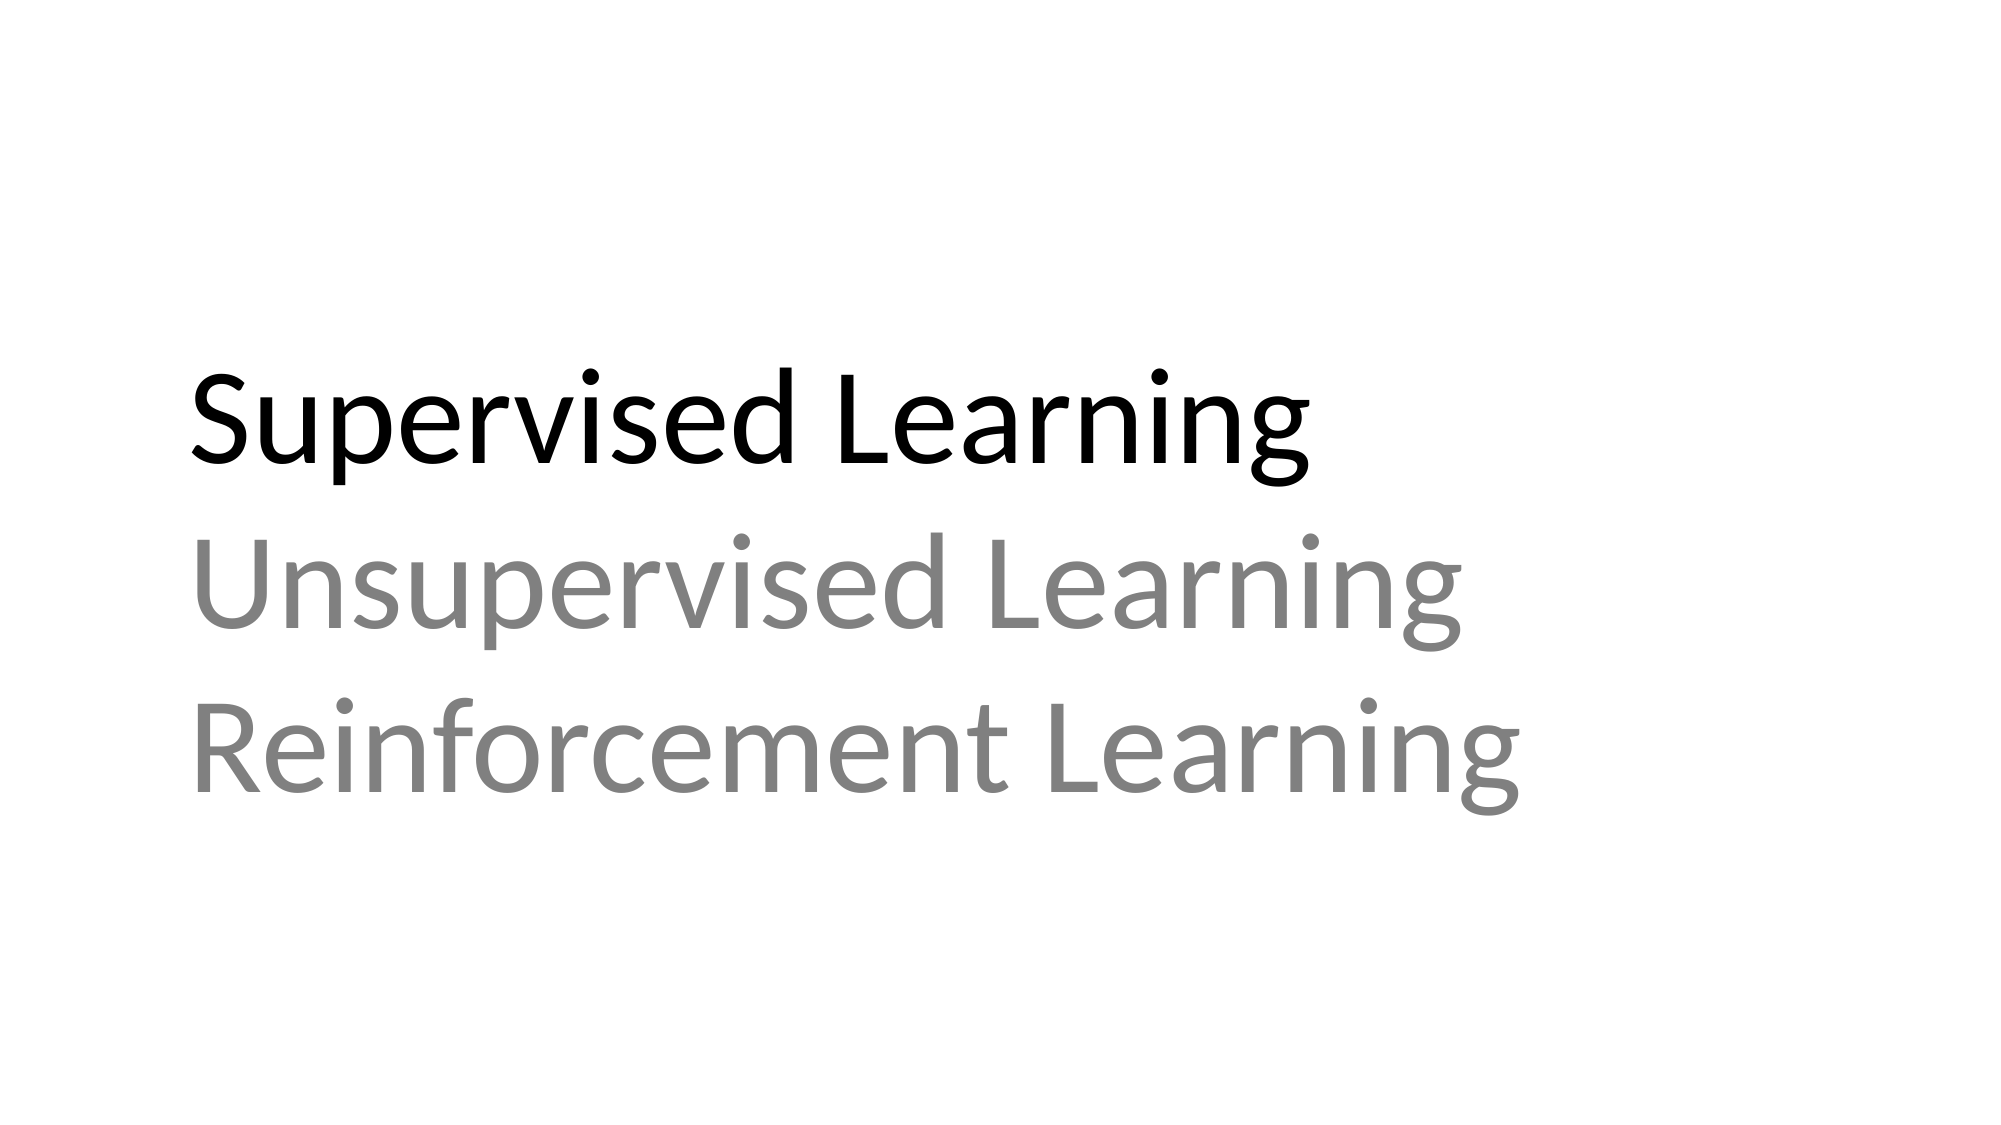

# Supervised Learning Unsupervised Learning Reinforcement Learning